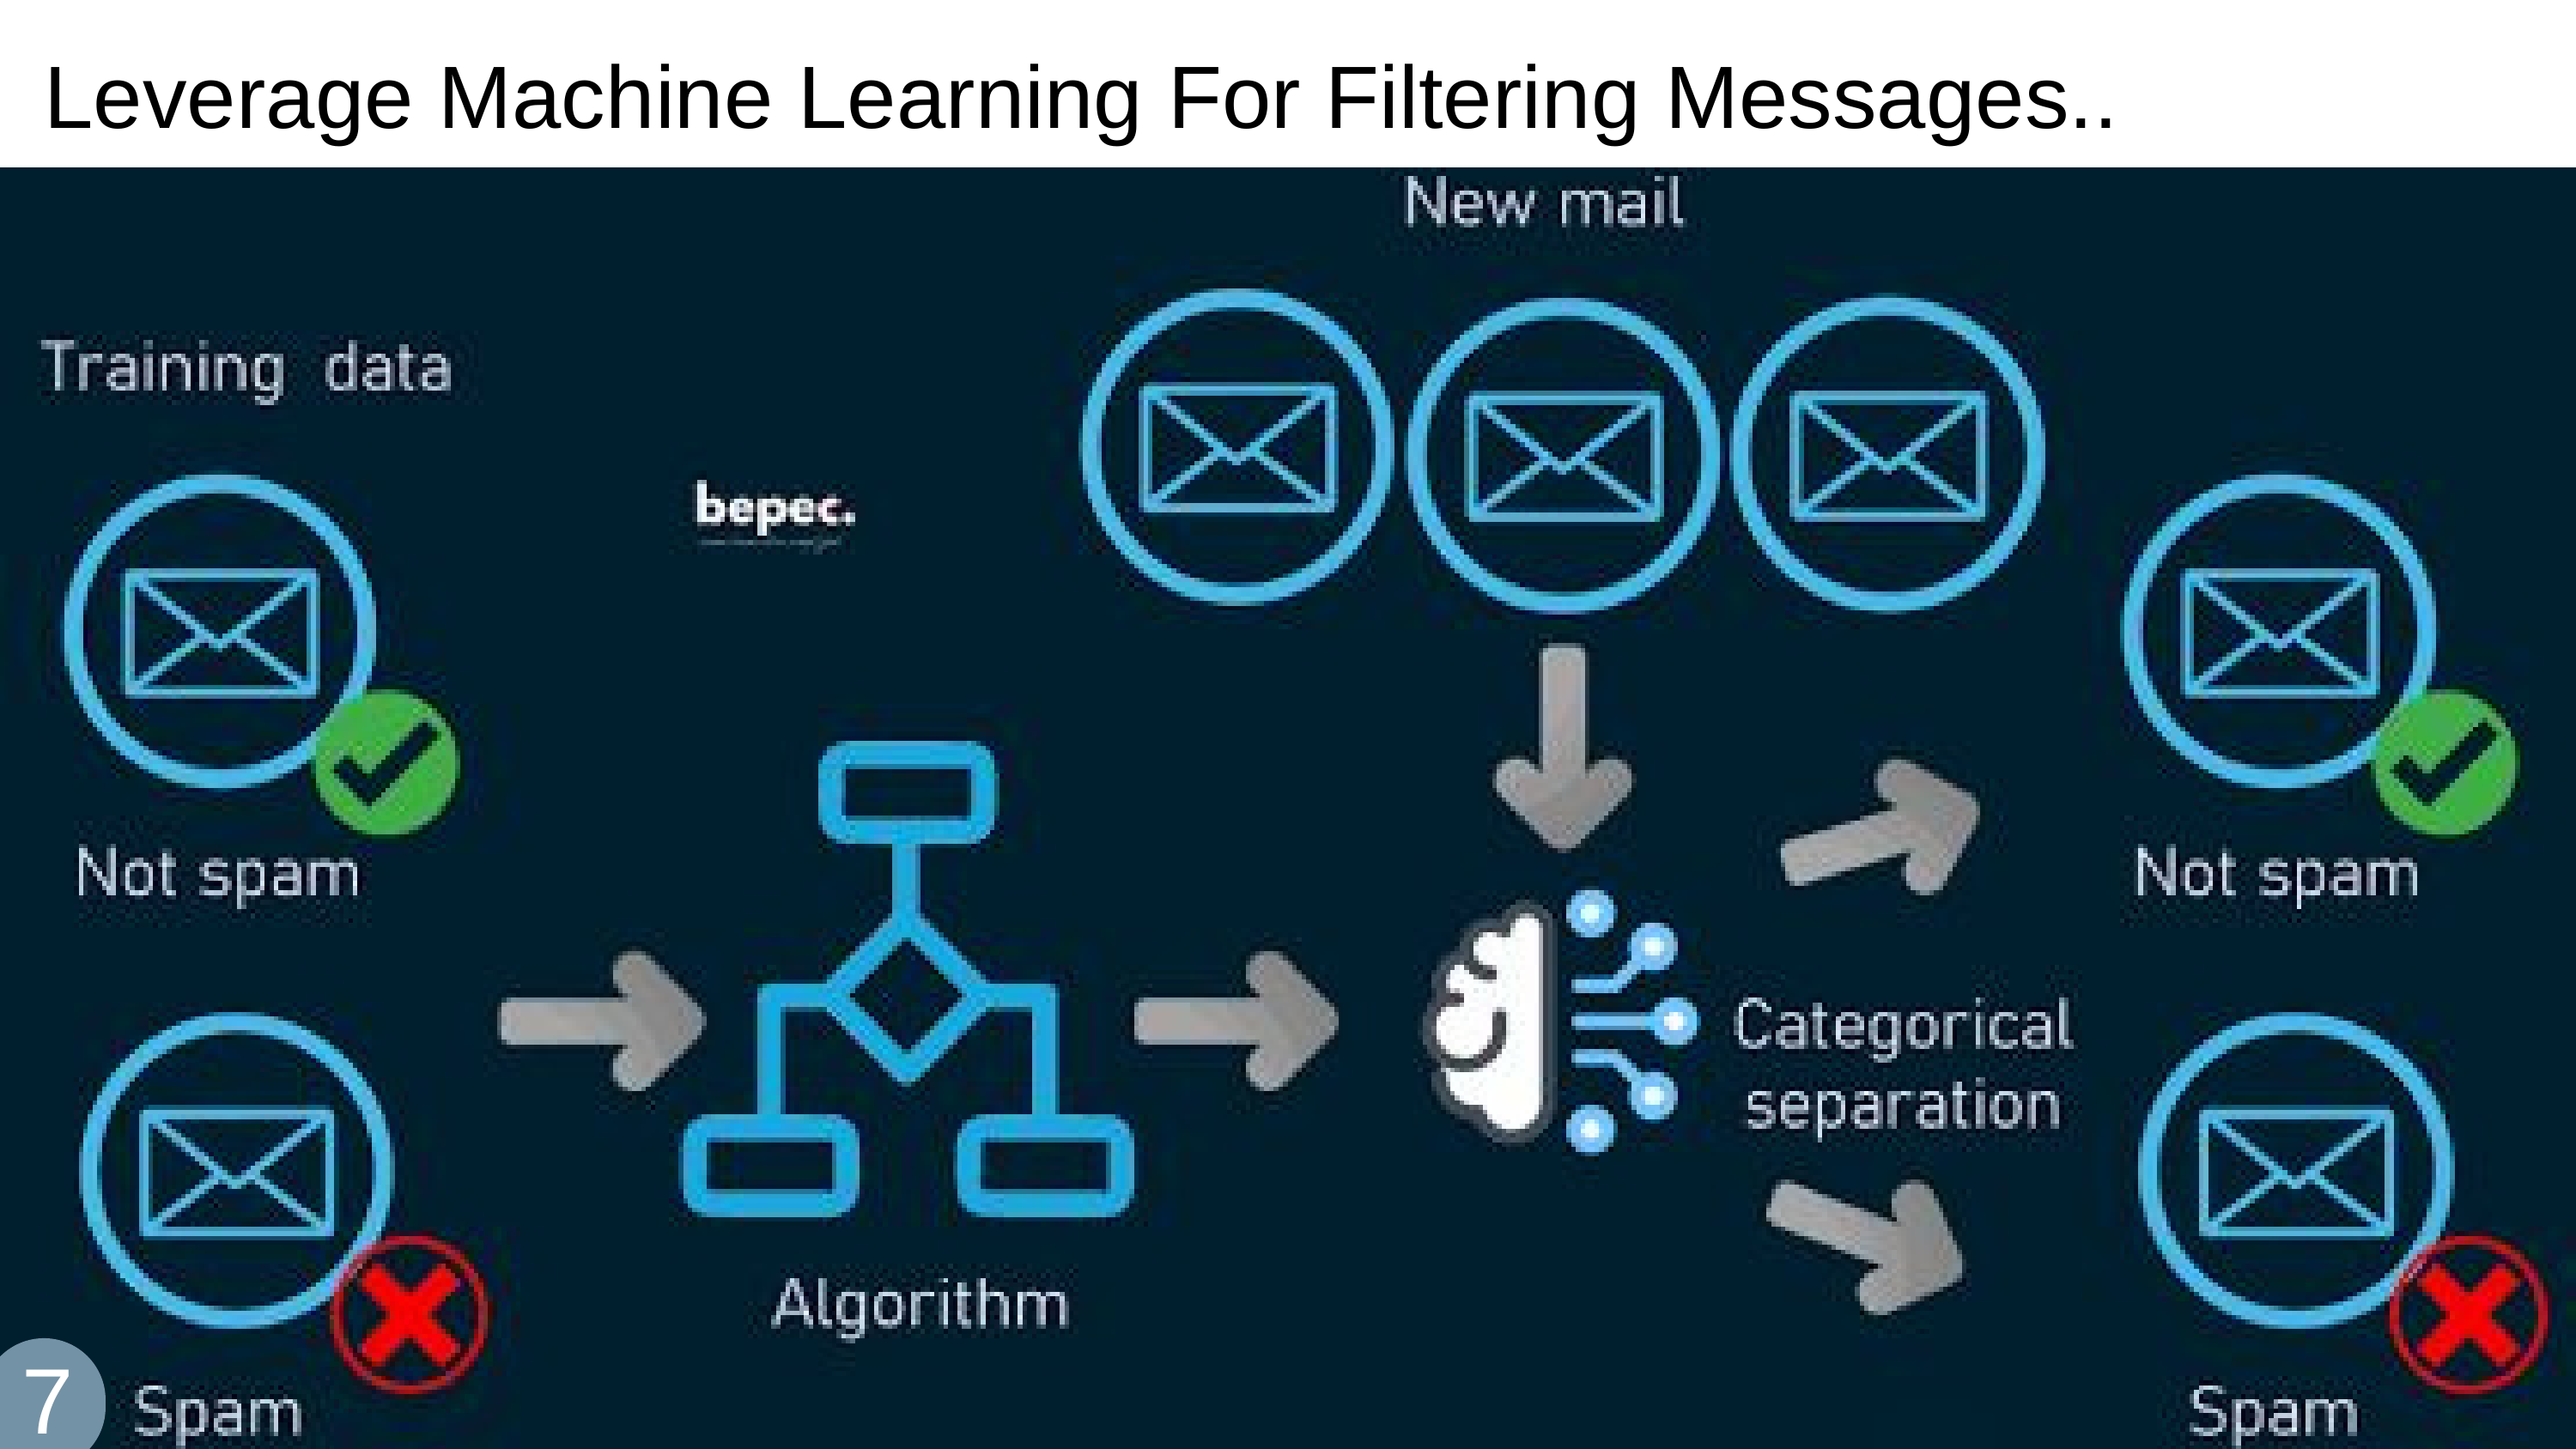

Leverage Machine Learning For Filtering Messages..

7